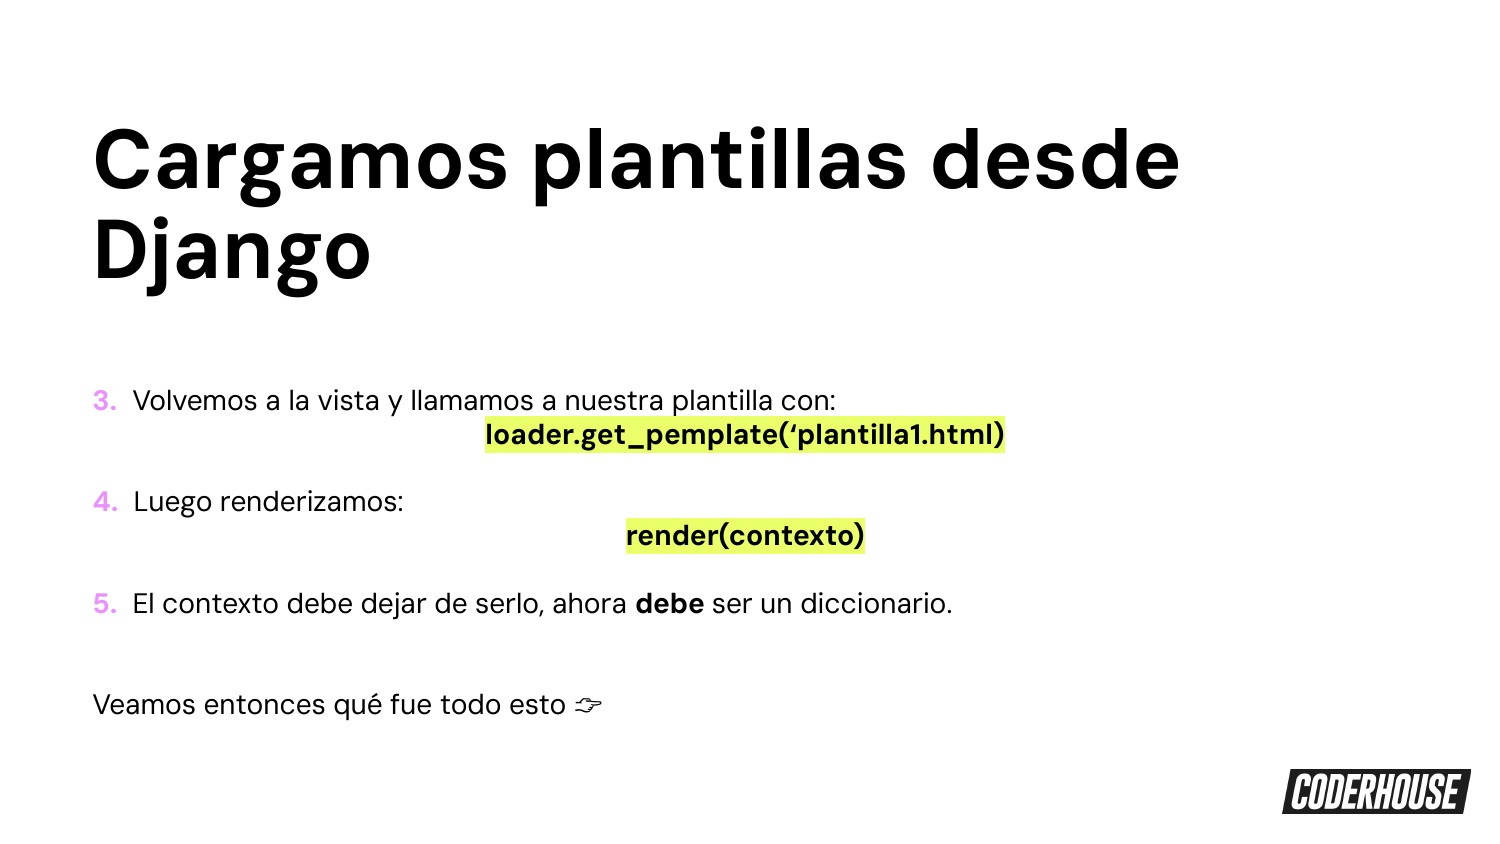

Cargamos plantillas desde Django
3.  Volvemos a la vista y llamamos a nuestra plantilla con:
loader.get_pemplate(‘plantilla1.html)

4.  Luego renderizamos:
render(contexto)

5.  El contexto debe dejar de serlo, ahora debe ser un diccionario.

Veamos entonces qué fue todo esto 👉